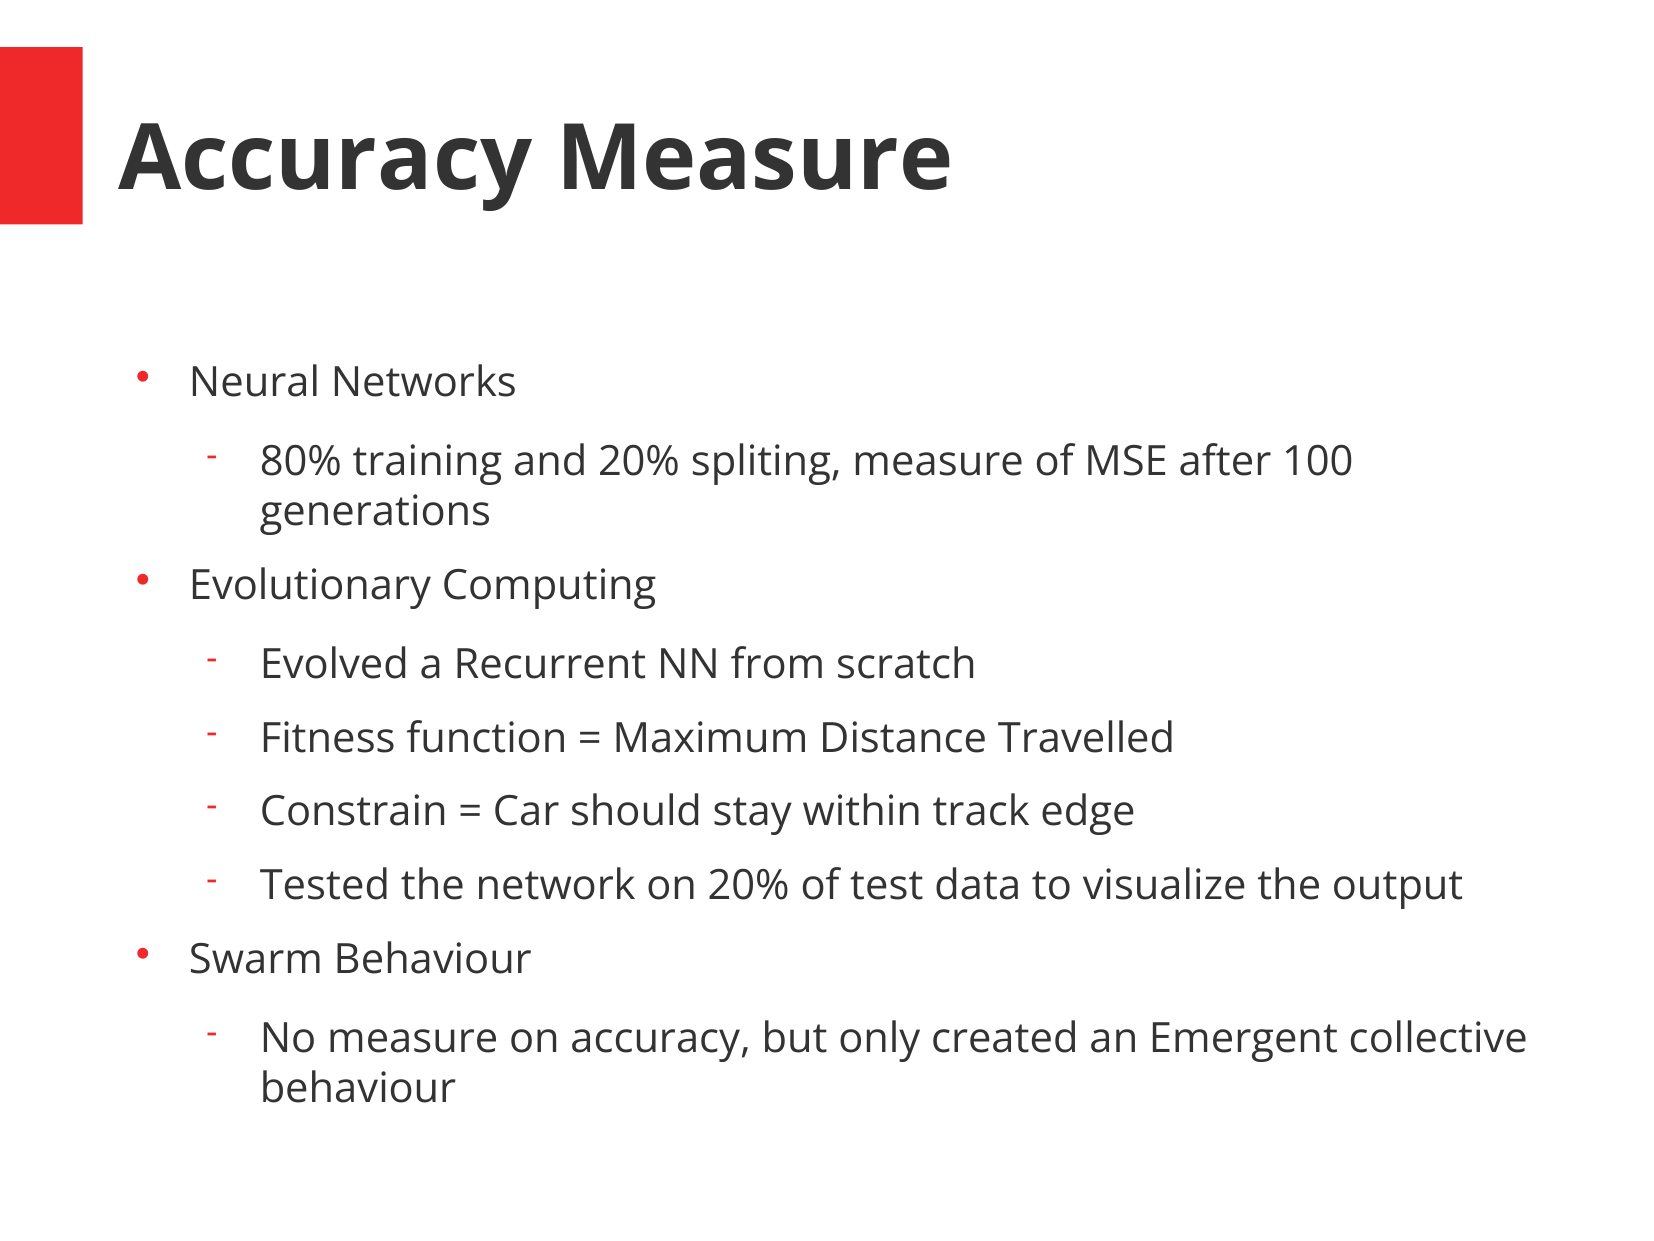

Accuracy Measure
Neural Networks
80% training and 20% spliting, measure of MSE after 100 generations
Evolutionary Computing
Evolved a Recurrent NN from scratch
Fitness function = Maximum Distance Travelled
Constrain = Car should stay within track edge
Tested the network on 20% of test data to visualize the output
Swarm Behaviour
No measure on accuracy, but only created an Emergent collective behaviour